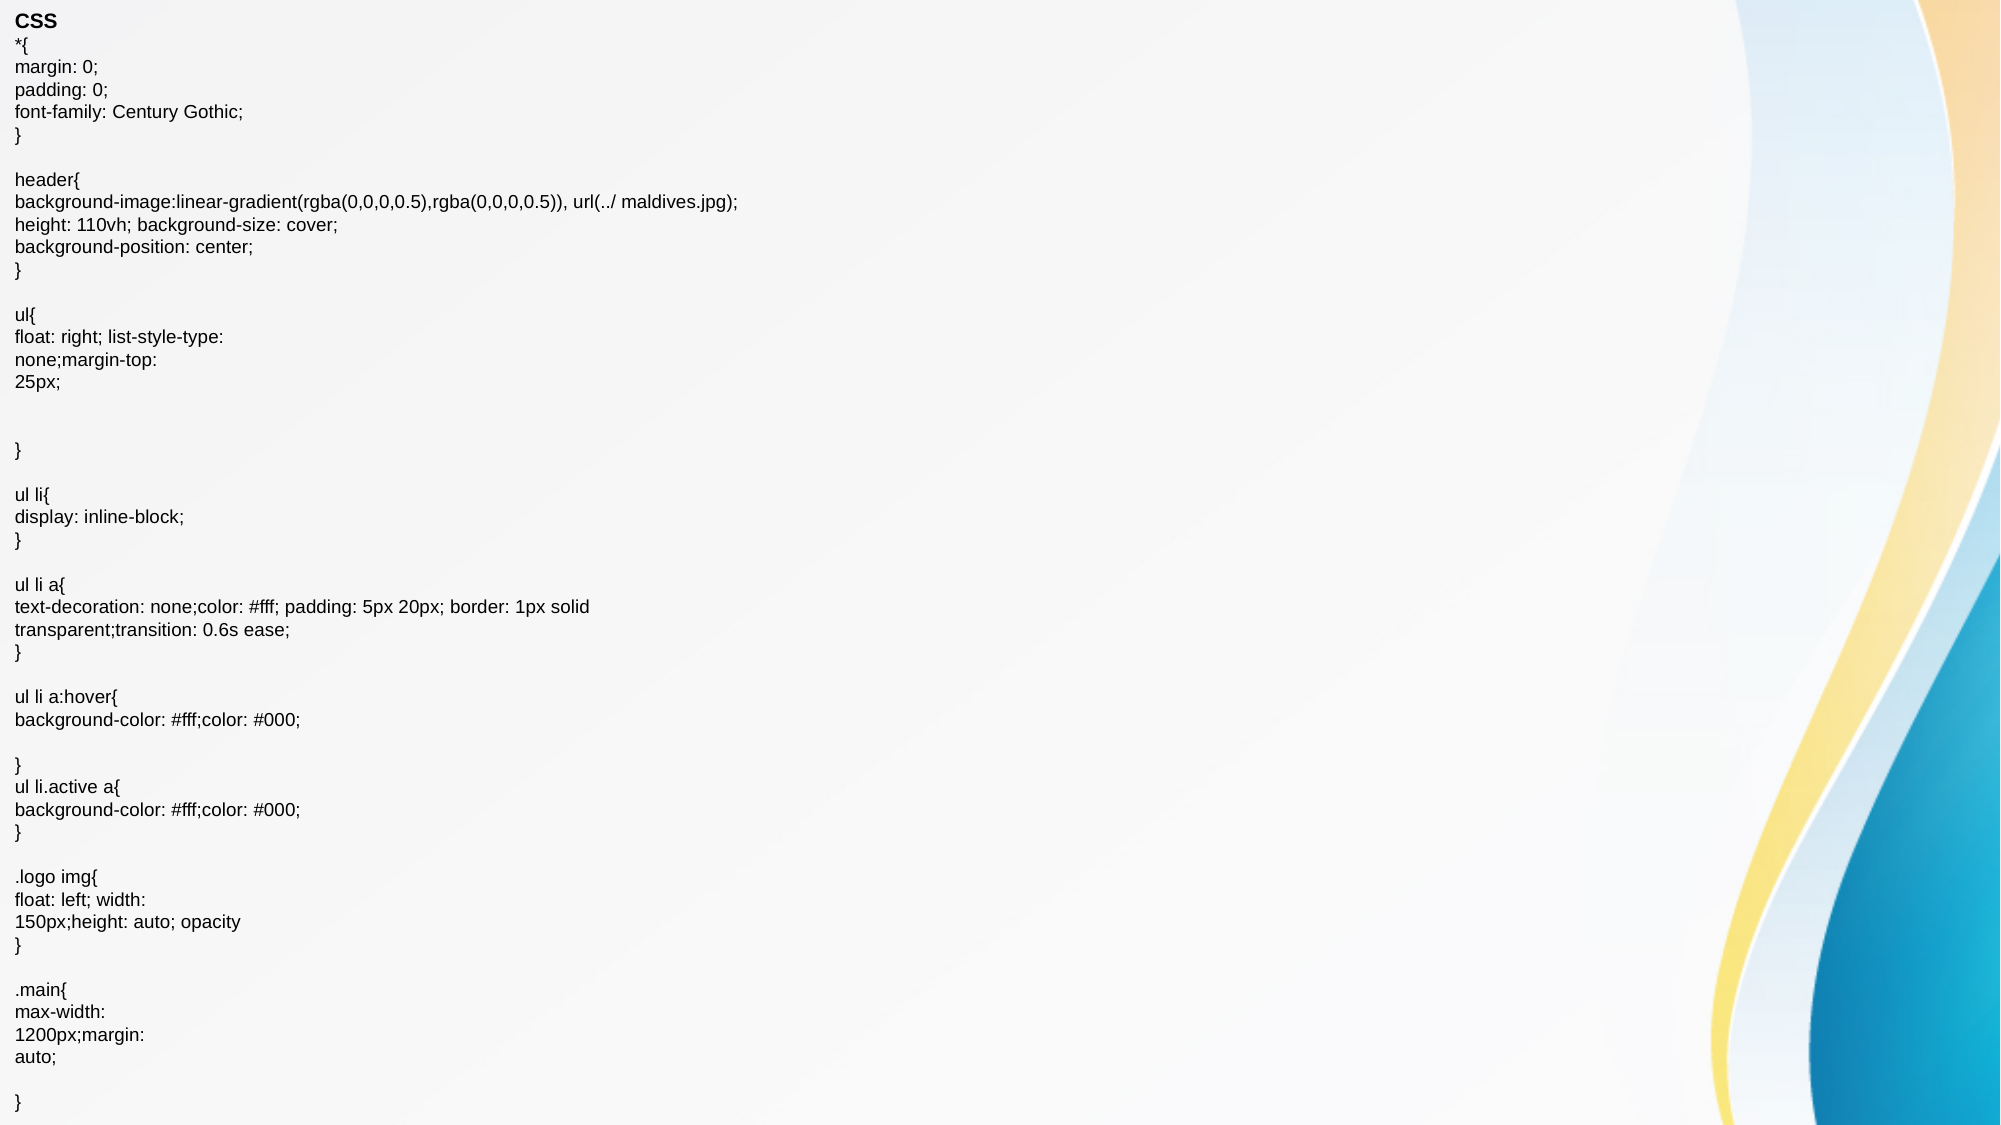

CSS
*{
margin: 0;
padding: 0;
font-family: Century Gothic;
}

header{
background-image:linear-gradient(rgba(0,0,0,0.5),rgba(0,0,0,0.5)), url(../ maldives.jpg);
height: 110vh; background-size: cover;
background-position: center;
}

ul{
float: right; list-style-type:
none;margin-top:
25px;

}

ul li{
display: inline-block;
}

ul li a{
text-decoration: none;color: #fff; padding: 5px 20px; border: 1px solid
transparent;transition: 0.6s ease;
}

ul li a:hover{
background-color: #fff;color: #000;

}
ul li.active a{
background-color: #fff;color: #000;
}

.logo img{
float: left; width:
150px;height: auto; opacity
}

.main{
max-width:
1200px;margin:
auto;

}